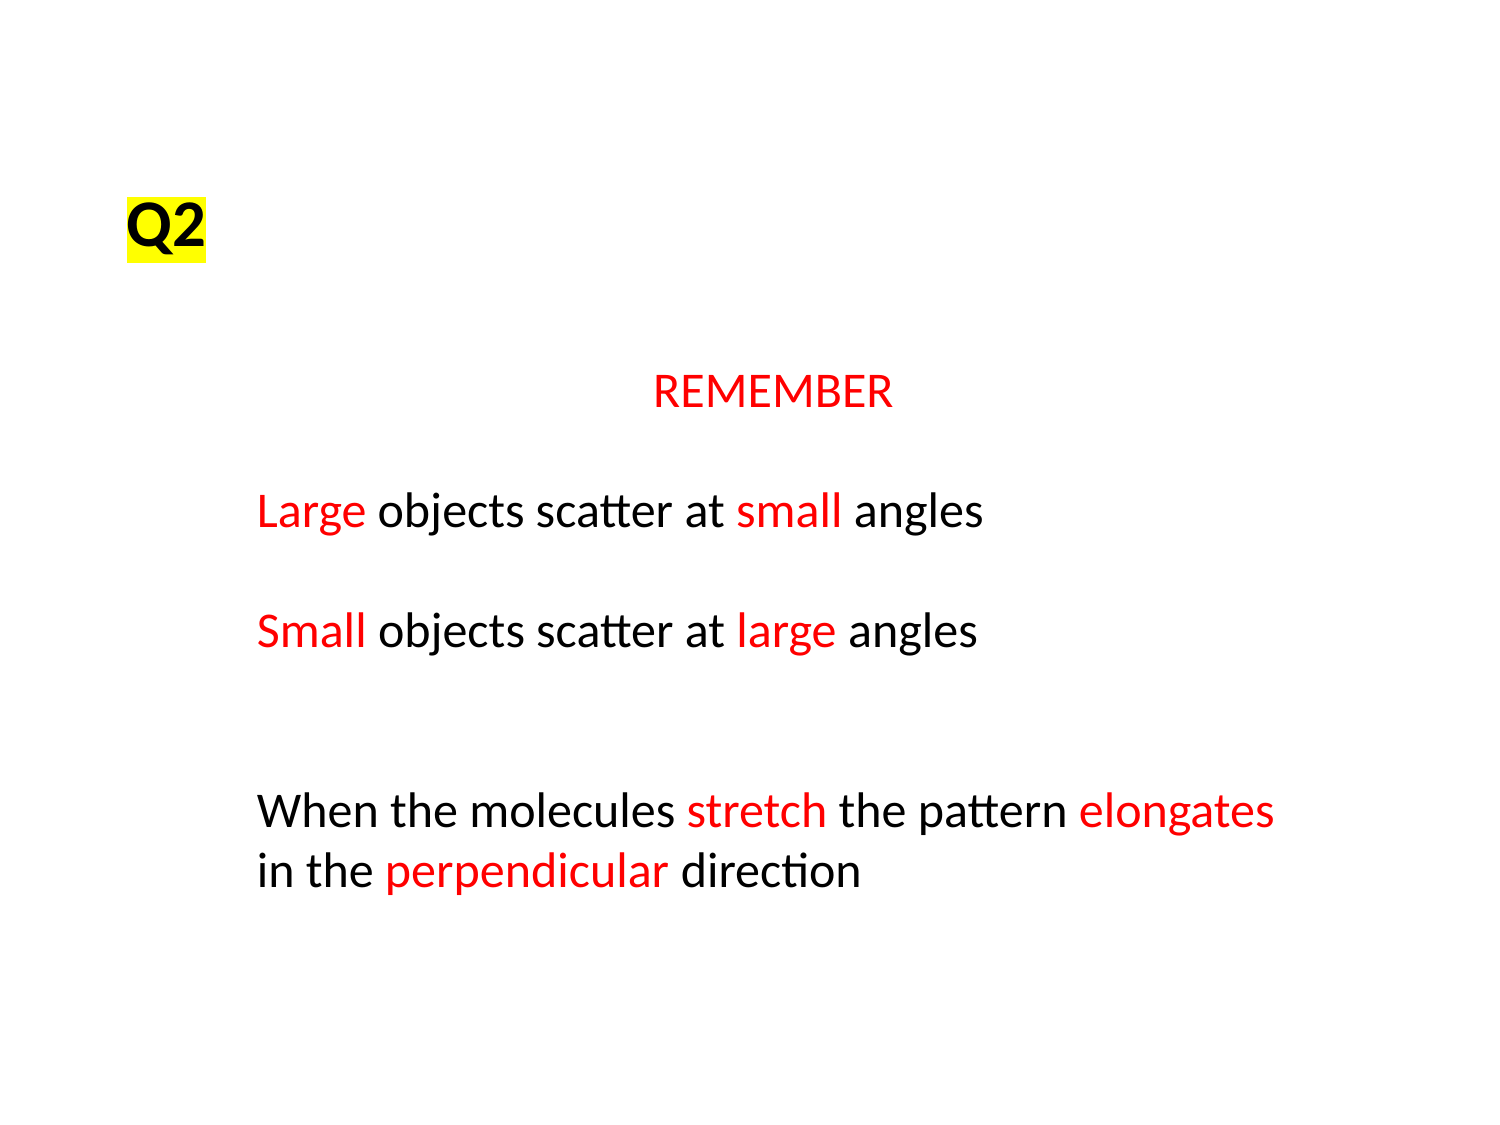

Q2
REMEMBER

Large objects scatter at small angles

Small objects scatter at large angles

When the molecules stretch the pattern elongates in the perpendicular direction